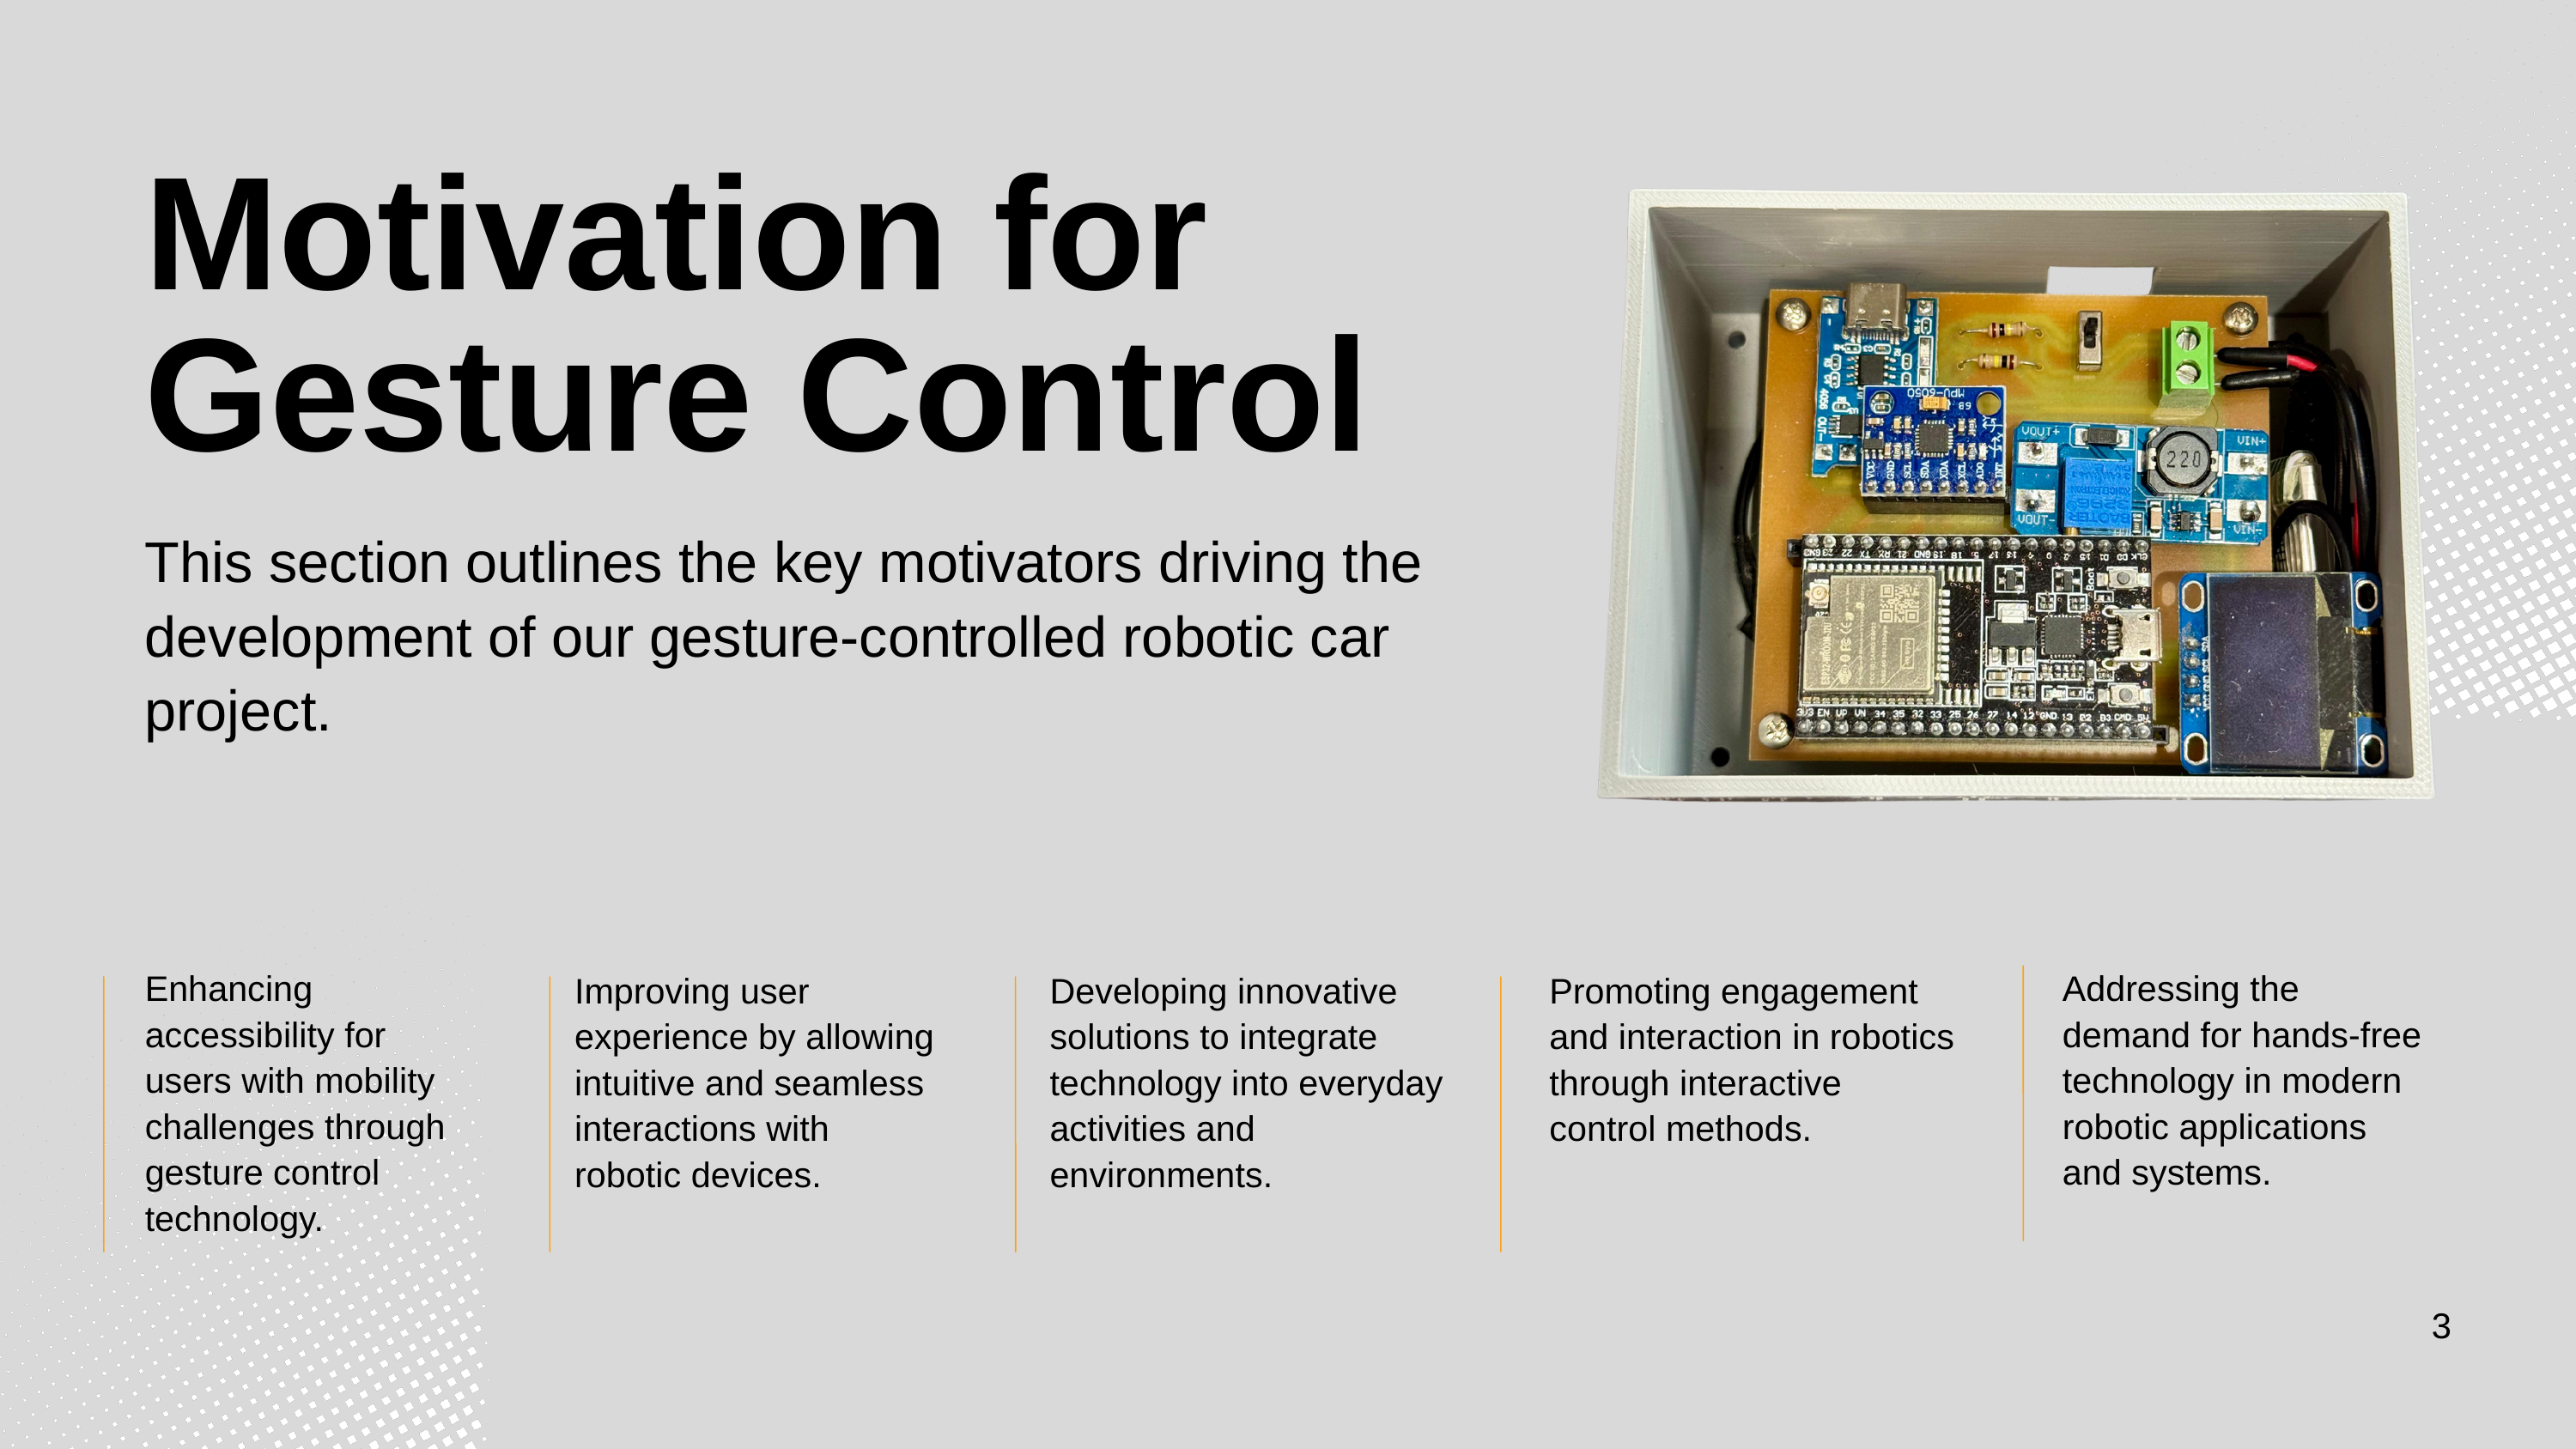

Motivation for Gesture Control
This section outlines the key motivators driving the development of our gesture-controlled robotic car project.

Enhancing accessibility for users with mobility challenges through gesture control technology.
Addressing the demand for hands-free technology in modern robotic applications and systems.
Improving user experience by allowing intuitive and seamless interactions with robotic devices.
Developing innovative solutions to integrate technology into everyday activities and environments.
Promoting engagement and interaction in robotics through interactive control methods.

3